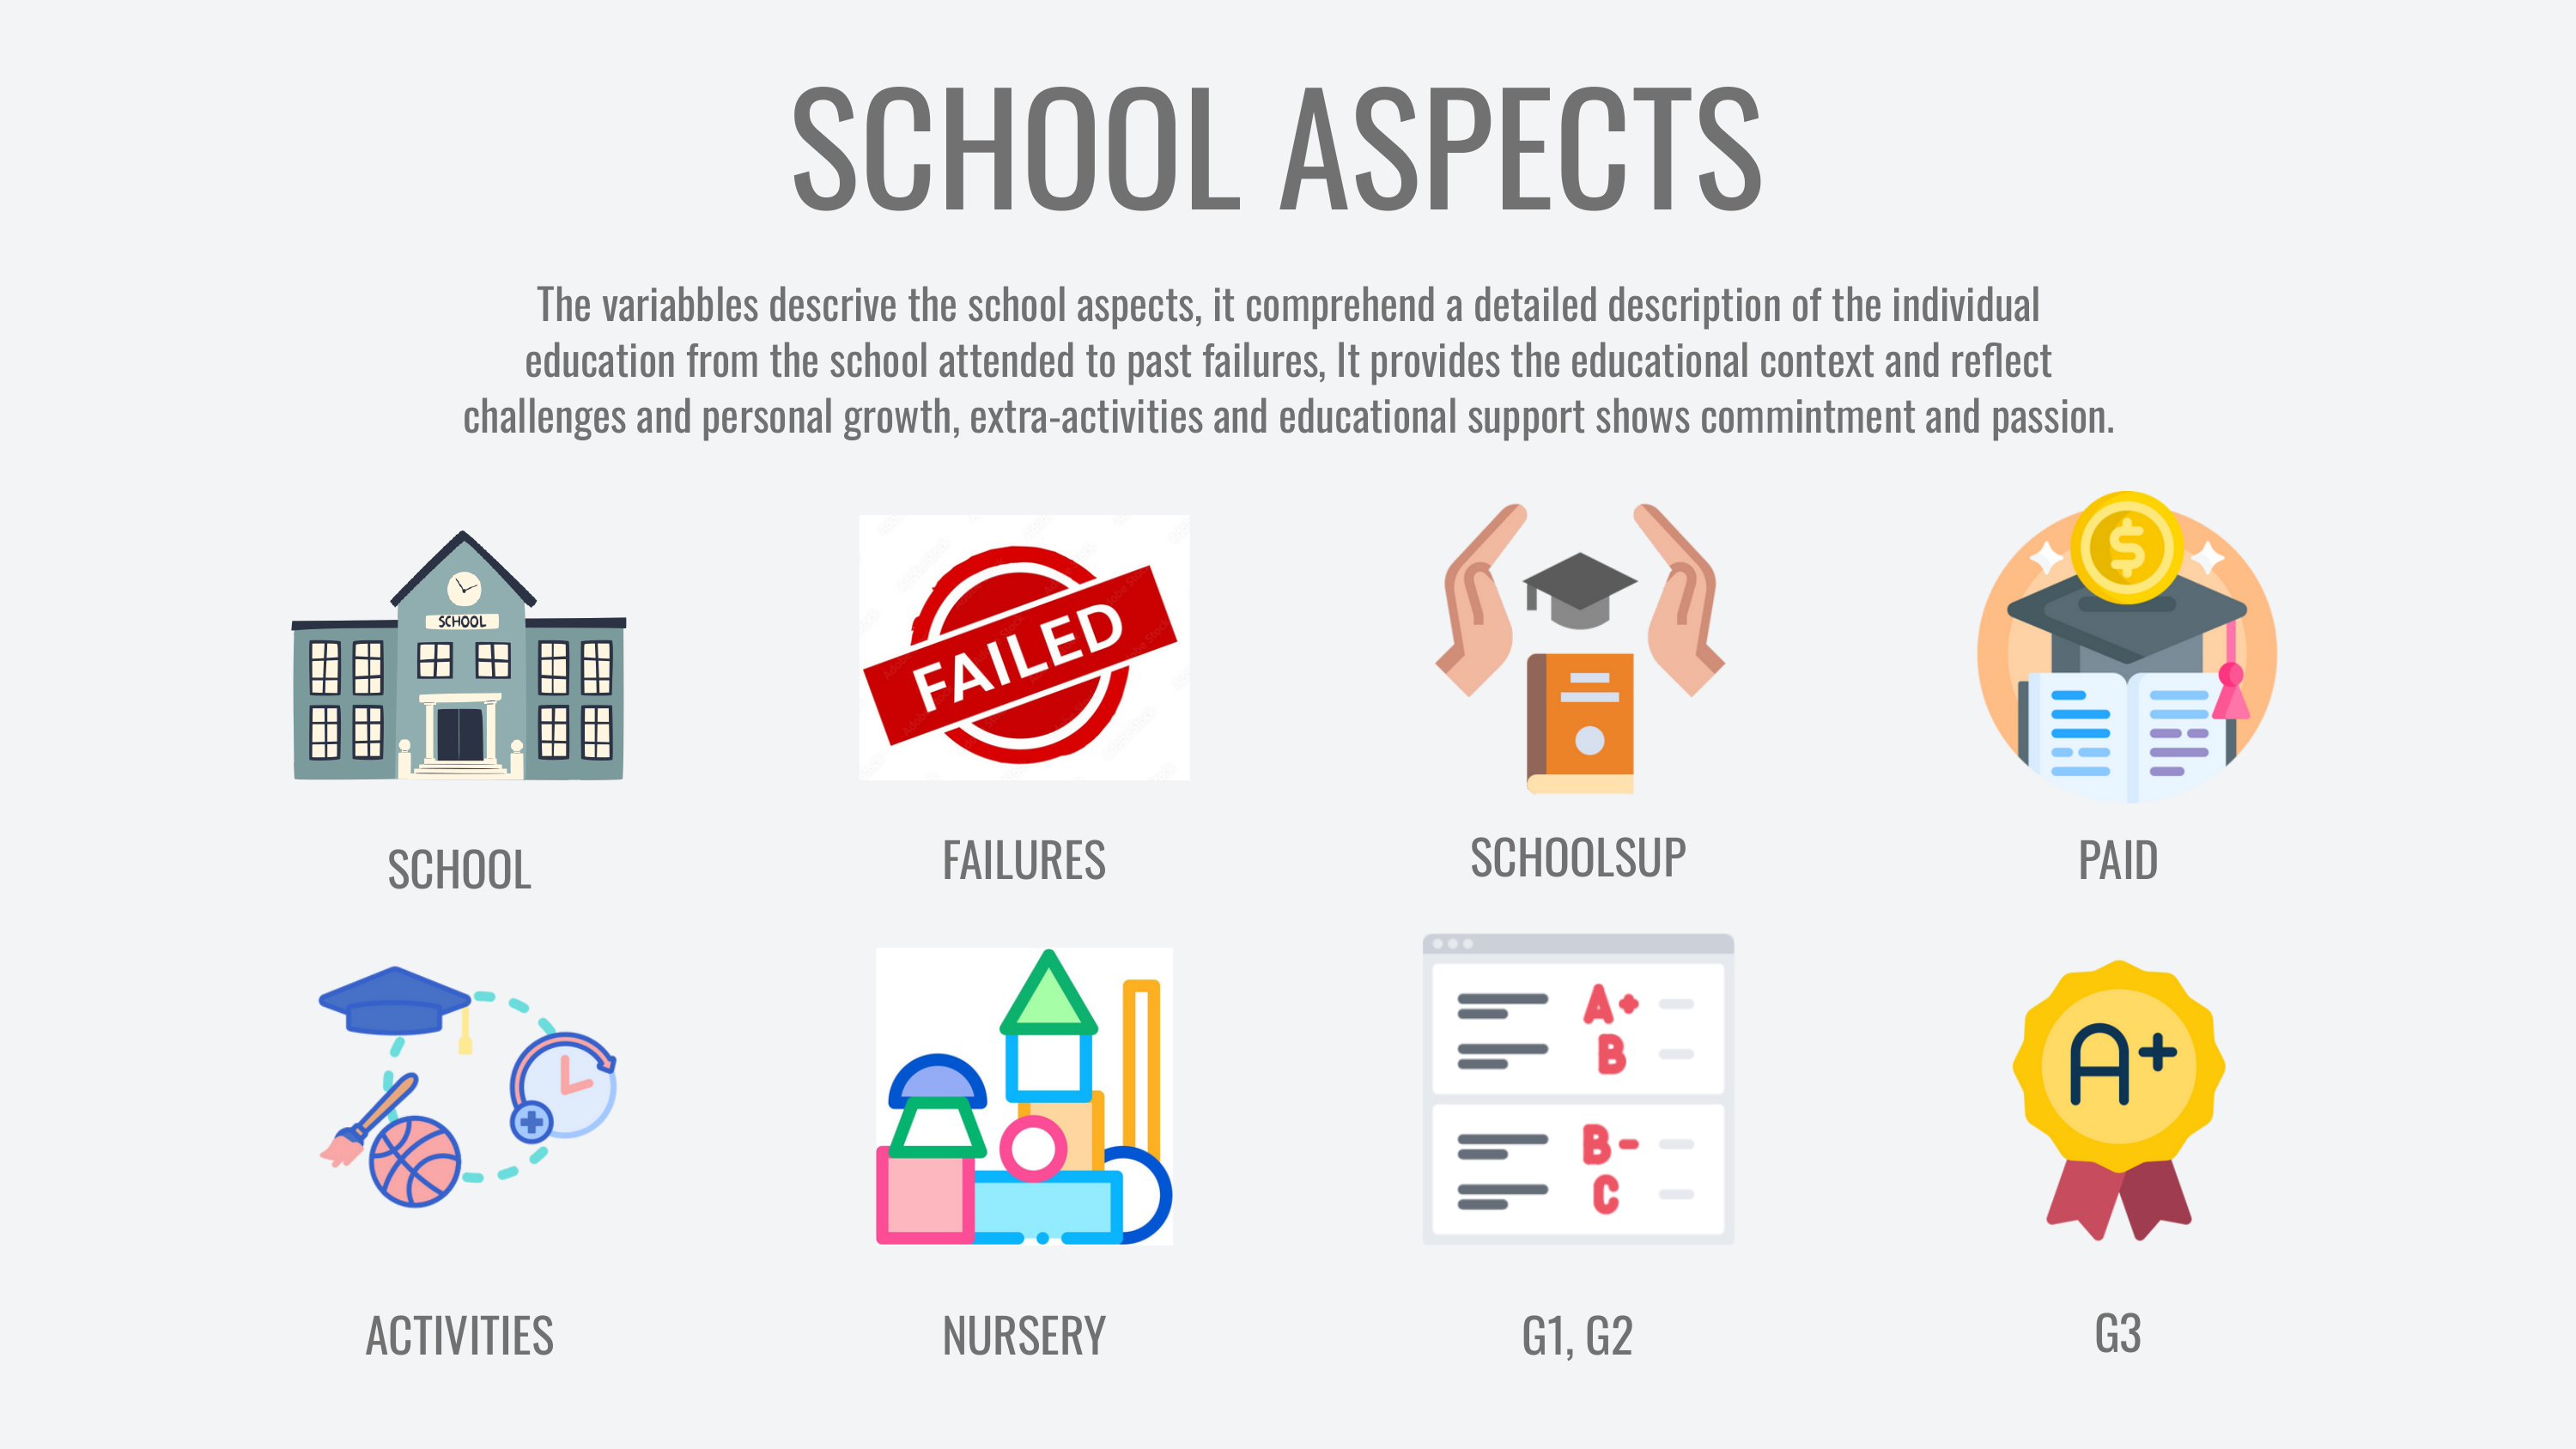

SCHOOL ASPECTS
The variabbles descrive the school aspects, it comprehend a detailed description of the individual education from the school attended to past failures, It provides the educational context and reflect challenges and personal growth, extra-activities and educational support shows commintment and passion.

SCHOOLSUP
PAID
FAILURES
SCHOOL

G3
ACTIVITIES
NURSERY
G1, G2